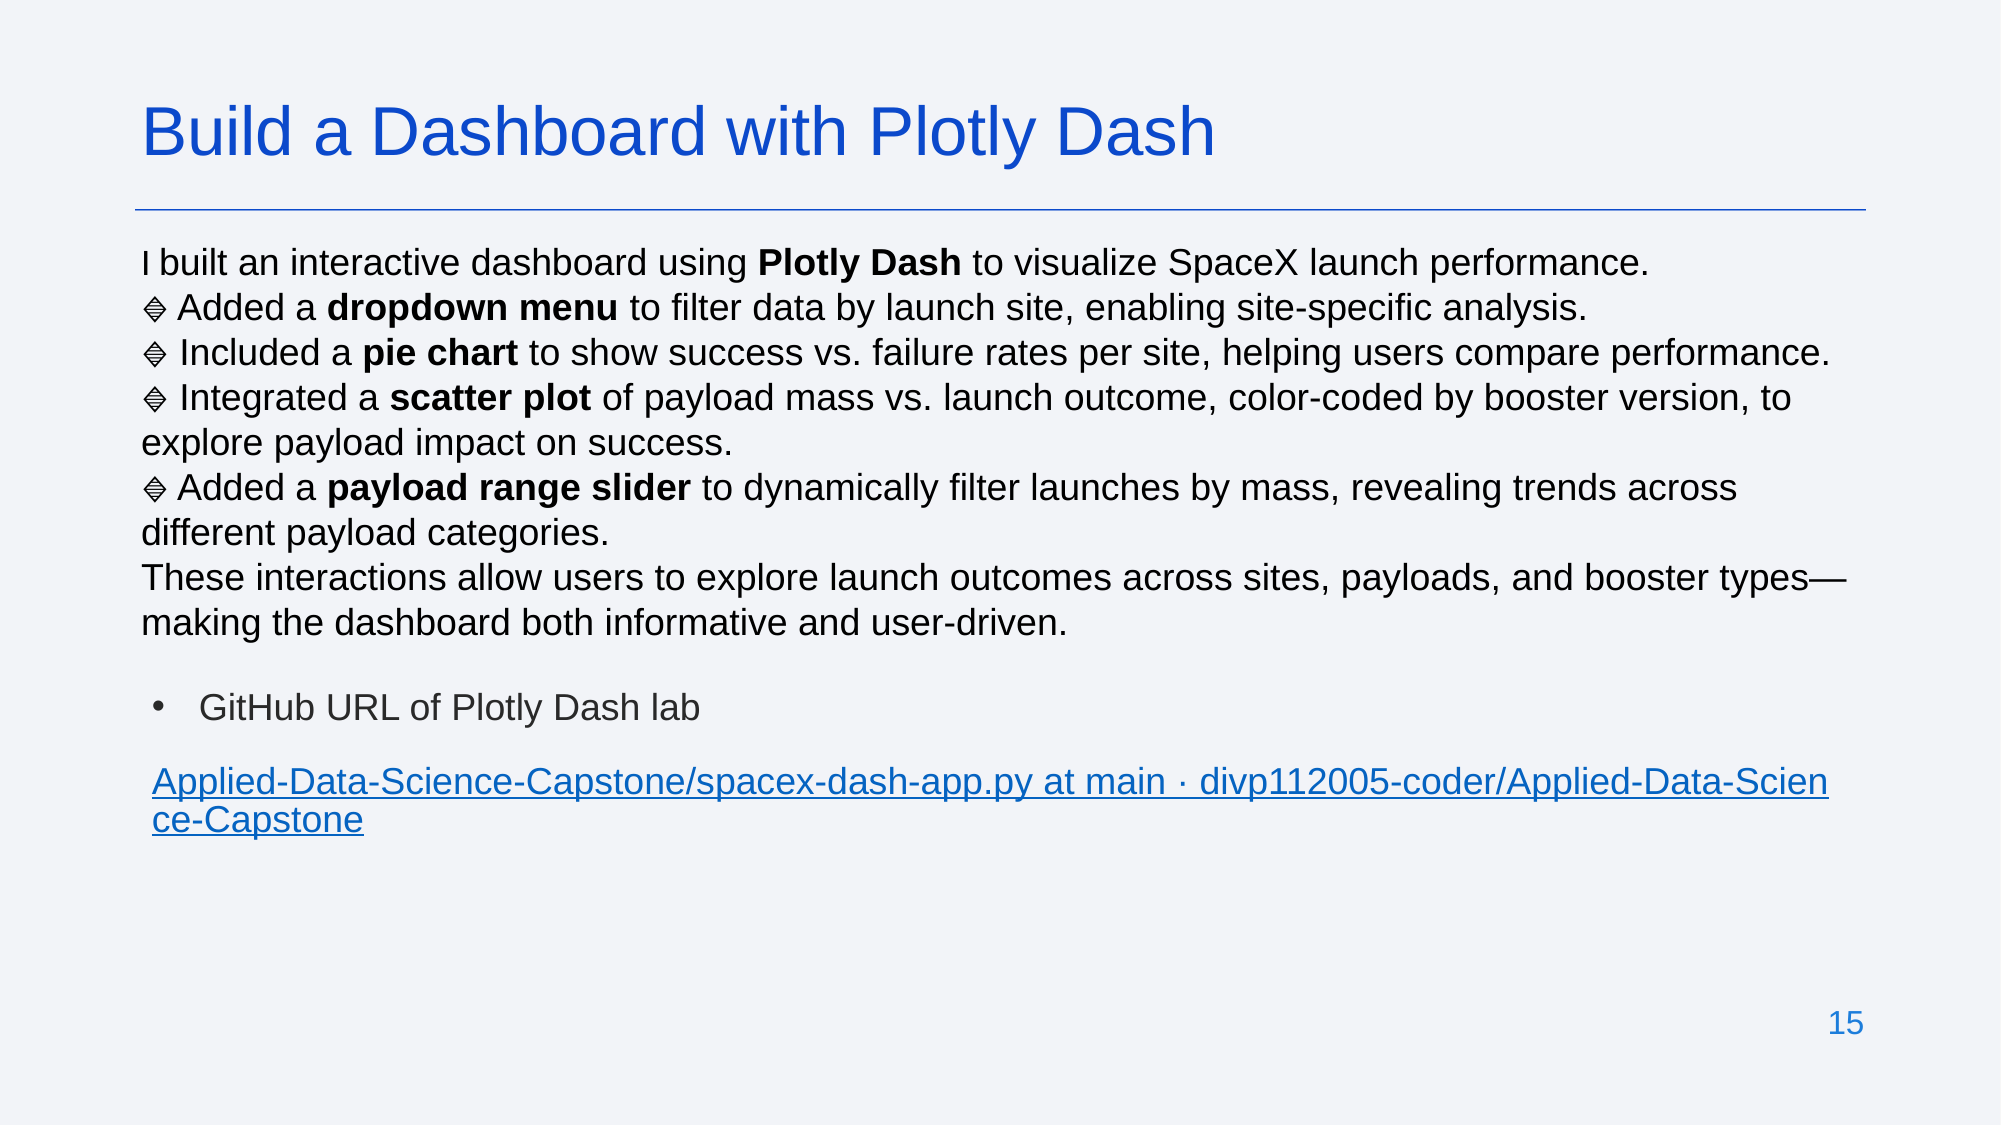

Build a Dashboard with Plotly Dash
I built an interactive dashboard using Plotly Dash to visualize SpaceX launch performance.
🔹 Added a dropdown menu to filter data by launch site, enabling site-specific analysis.
🔹 Included a pie chart to show success vs. failure rates per site, helping users compare performance.
🔹 Integrated a scatter plot of payload mass vs. launch outcome, color-coded by booster version, to explore payload impact on success.
🔹 Added a payload range slider to dynamically filter launches by mass, revealing trends across different payload categories.
These interactions allow users to explore launch outcomes across sites, payloads, and booster types—making the dashboard both informative and user-driven.
GitHub URL of Plotly Dash lab
Applied-Data-Science-Capstone/spacex-dash-app.py at main · divp112005-coder/Applied-Data-Science-Capstone
15